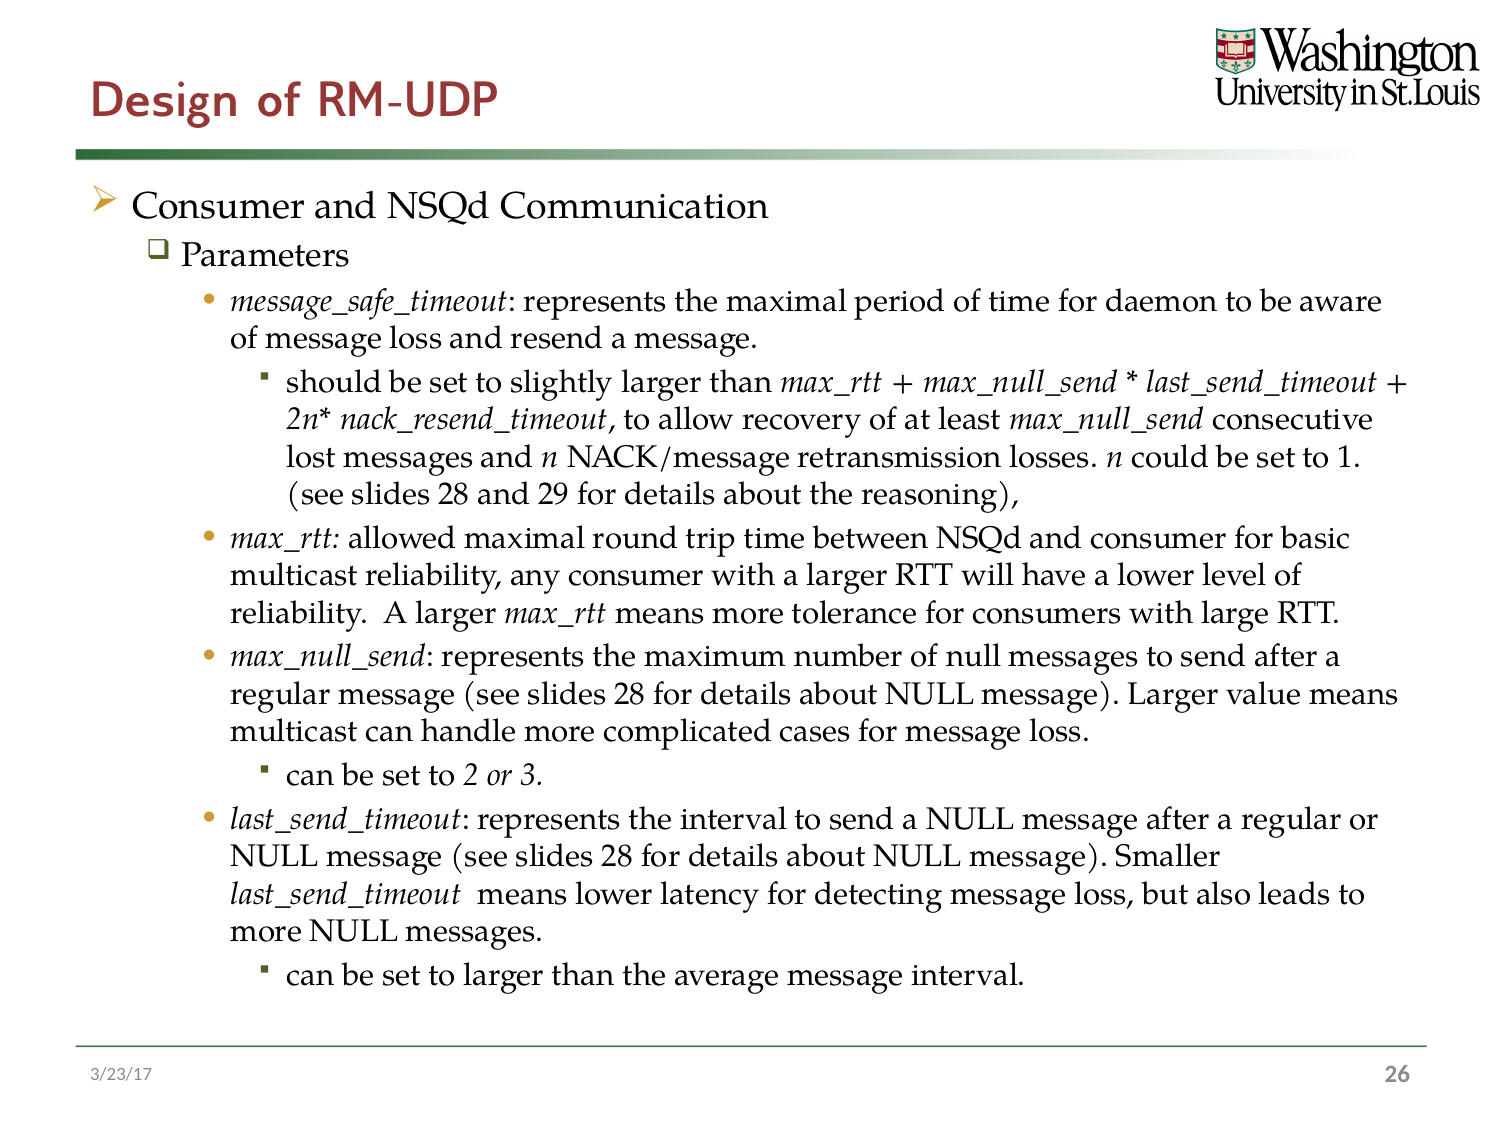

# Design of RM-UDP
Consumer and NSQd Communication
Parameters
message_safe_timeout: represents the maximal period of time for daemon to be aware of message loss and resend a message.
should be set to slightly larger than max_rtt + max_null_send * last_send_timeout + 2n* nack_resend_timeout, to allow recovery of at least max_null_send consecutive lost messages and n NACK/message retransmission losses. n could be set to 1. (see slides 28 and 29 for details about the reasoning),
max_rtt: allowed maximal round trip time between NSQd and consumer for basic multicast reliability, any consumer with a larger RTT will have a lower level of reliability.  A larger max_rtt means more tolerance for consumers with large RTT.
max_null_send: represents the maximum number of null messages to send after a regular message (see slides 28 for details about NULL message). Larger value means multicast can handle more complicated cases for message loss.
can be set to 2 or 3.
last_send_timeout: represents the interval to send a NULL message after a regular or NULL message (see slides 28 for details about NULL message). Smaller last_send_timeout  means lower latency for detecting message loss, but also leads to more NULL messages.
can be set to larger than the average message interval.
3/23/17
26